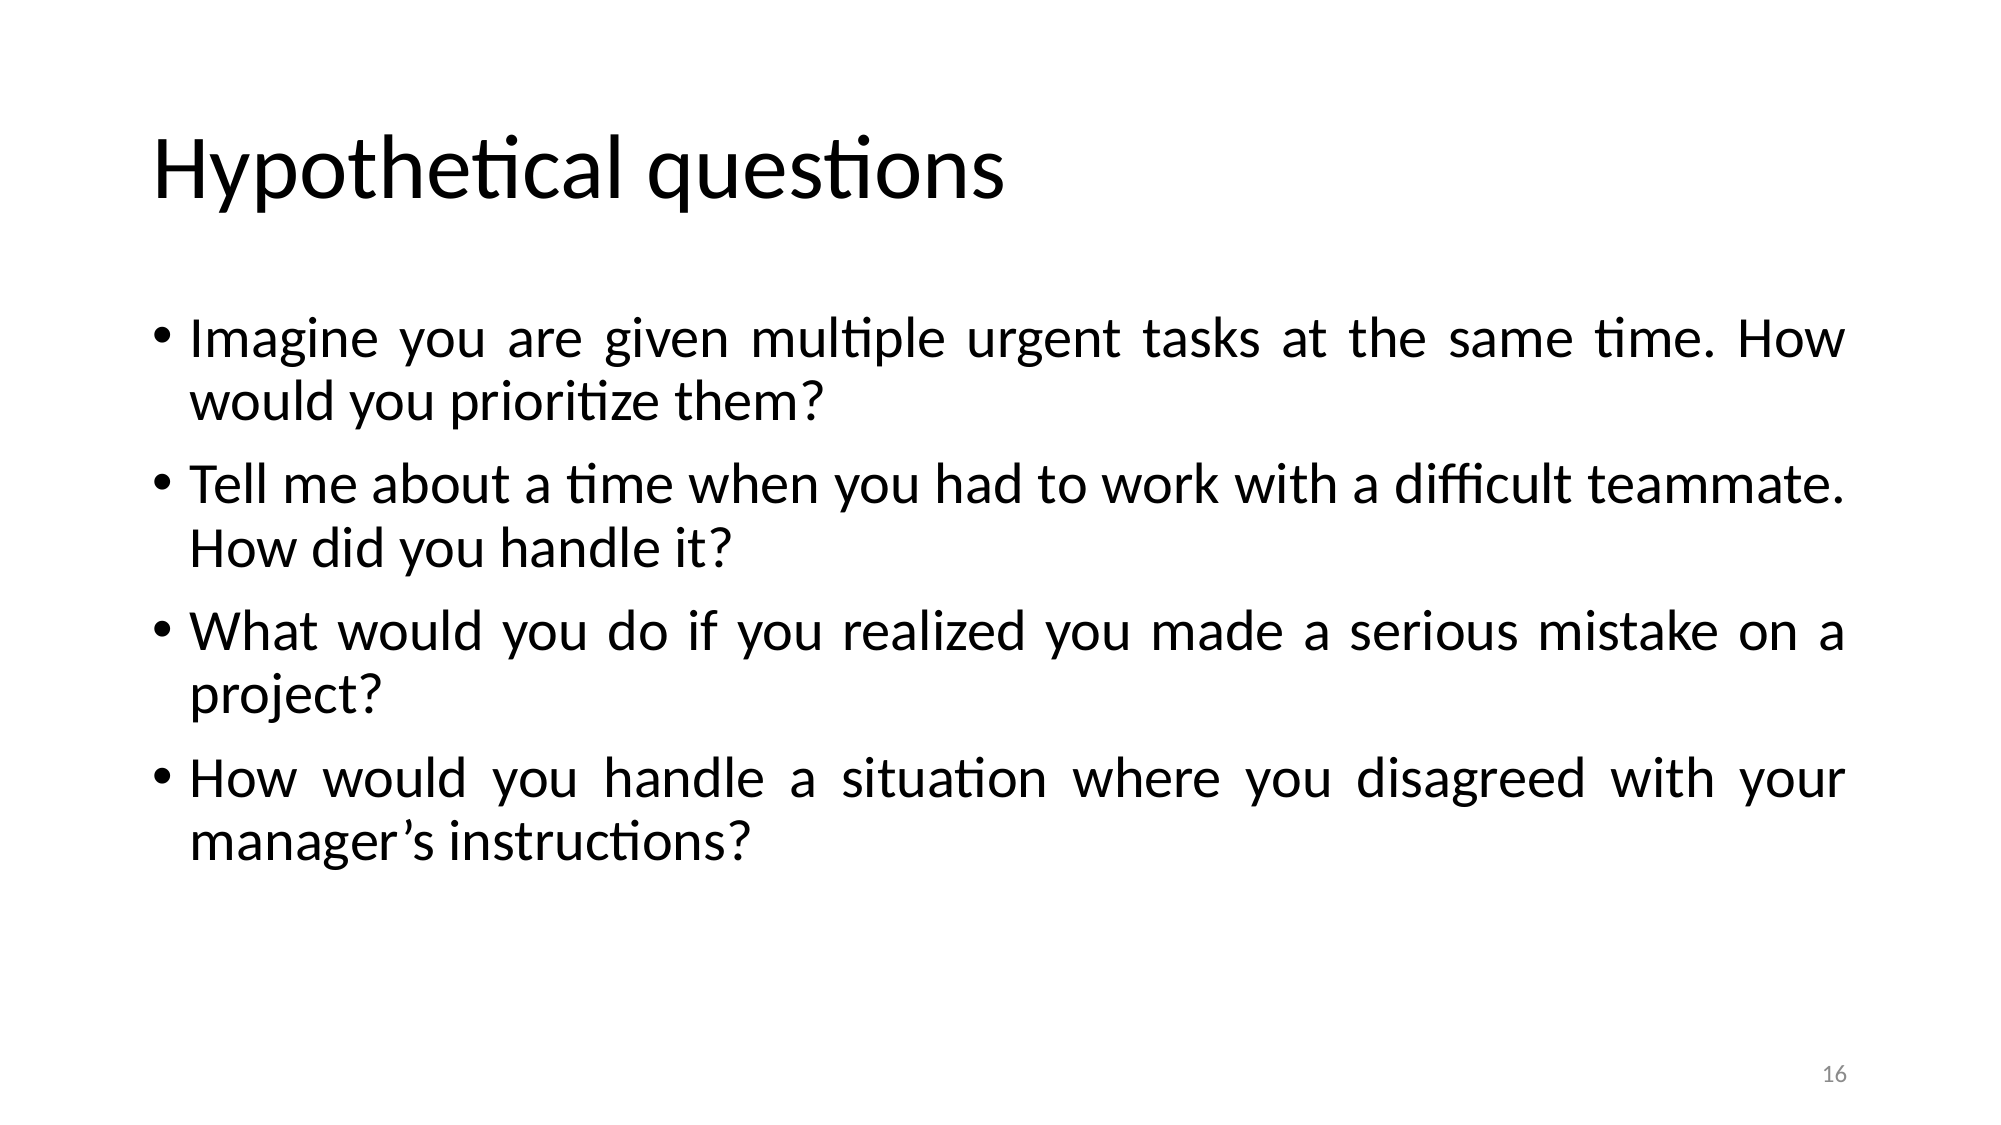

# Hypothetical questions
Imagine you are given multiple urgent tasks at the same time. How would you prioritize them?
Tell me about a time when you had to work with a difficult teammate. How did you handle it?
What would you do if you realized you made a serious mistake on a project?
How would you handle a situation where you disagreed with your manager’s instructions?
16